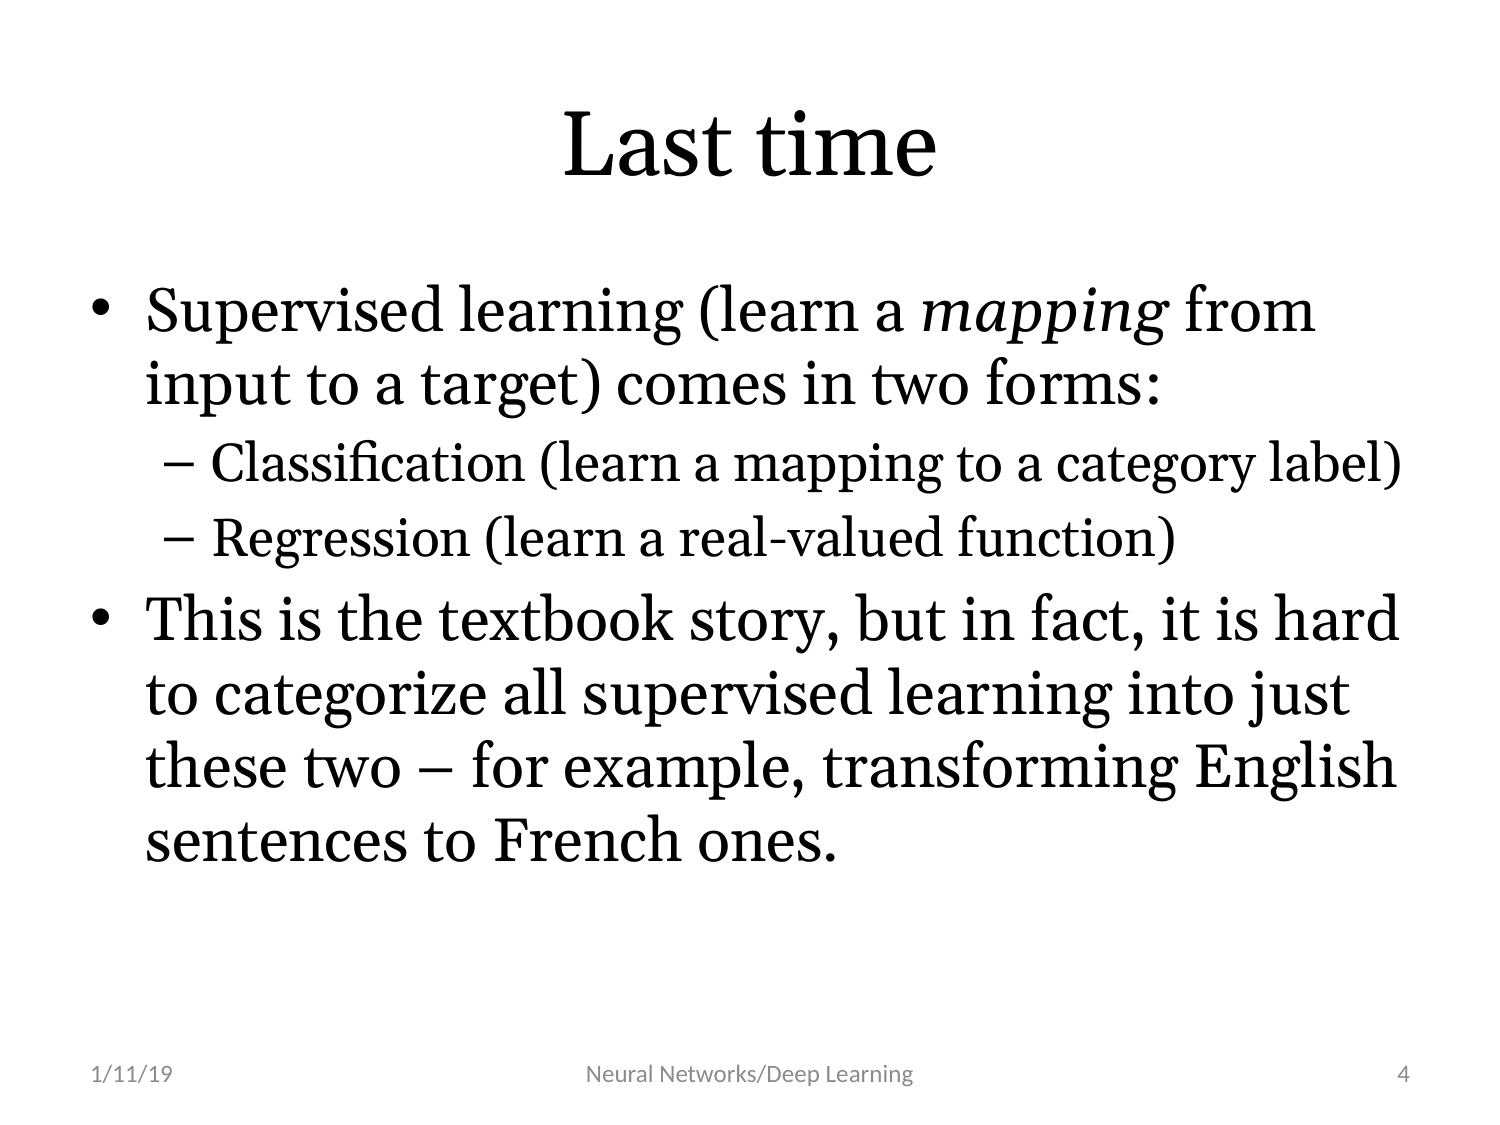

# Last time
Supervised learning (learn a mapping from input to a target) comes in two forms:
Classification (learn a mapping to a category label)
Regression (learn a real-valued function)
This is the textbook story, but in fact, it is hard to categorize all supervised learning into just these two – for example, transforming English sentences to French ones.
1/11/19
Neural Networks/Deep Learning
4